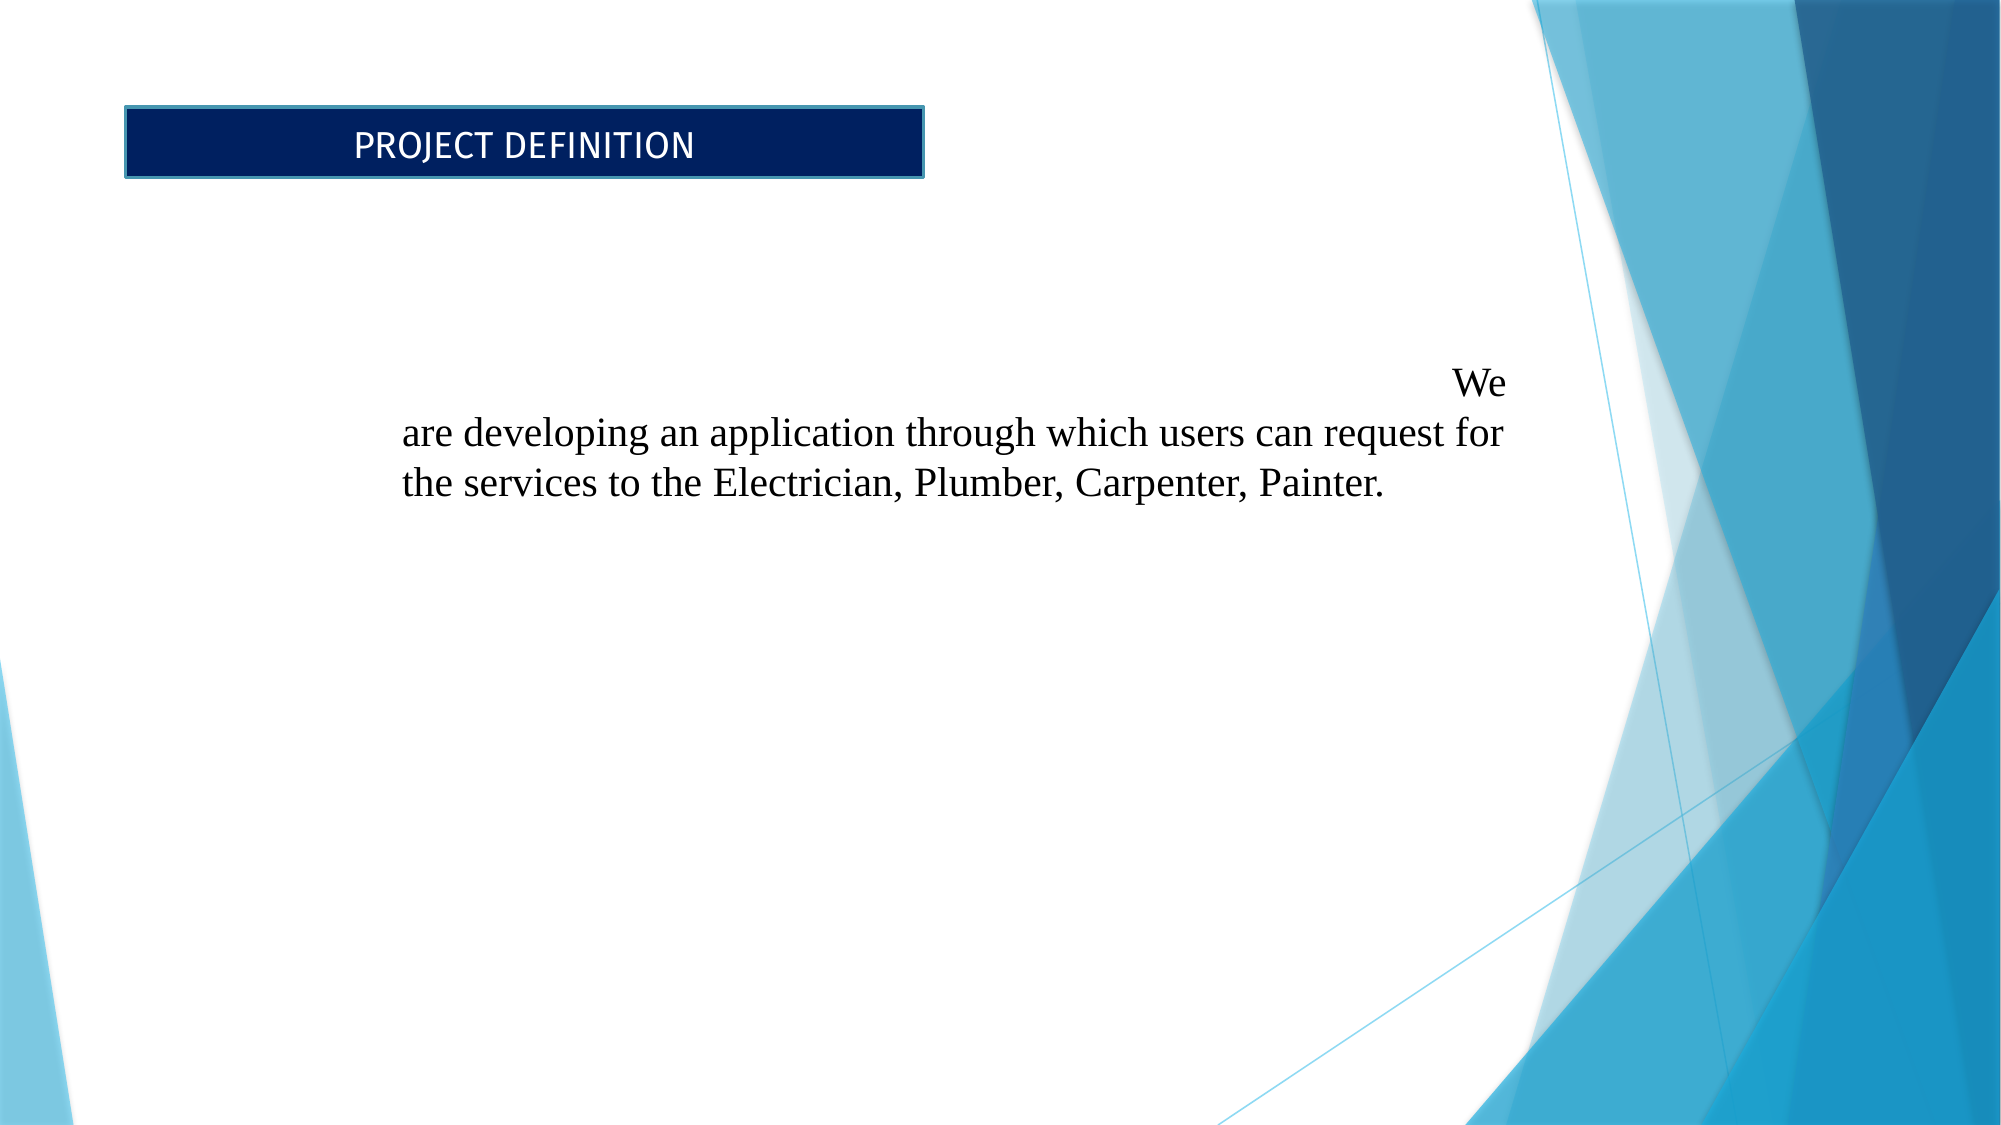

PROJECT DEFINITION
							We are developing an application through which users can request for the services to the Electrician, Plumber, Carpenter, Painter.